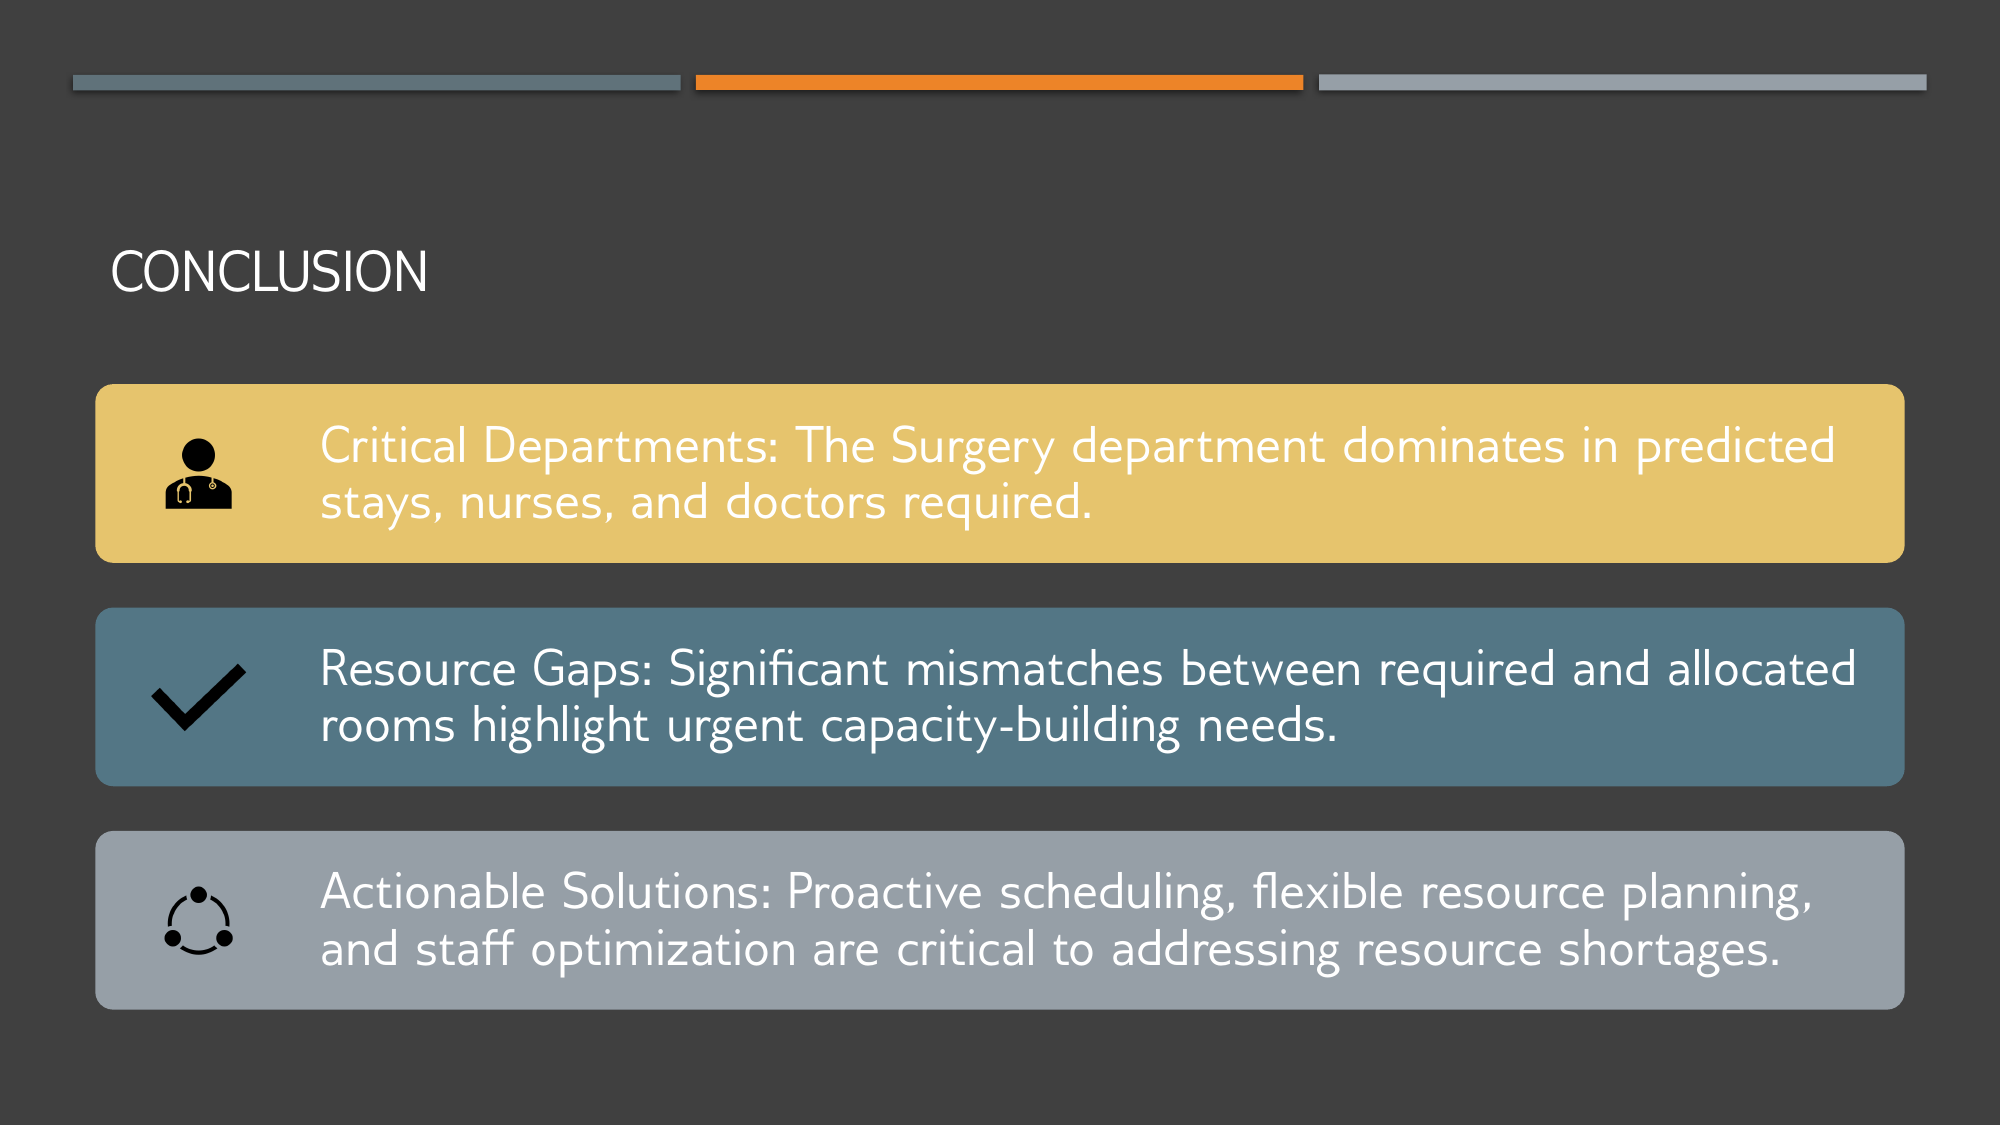

# CONCLUSION
Critical Departments: The Surgery department dominates in predicted stays, nurses, and doctors required.
Resource Gaps: Significant mismatches between required and allocated rooms highlight urgent capacity-building needs.
Actionable Solutions: Proactive scheduling, flexible resource planning, and staff optimization are critical to addressing resource shortages.